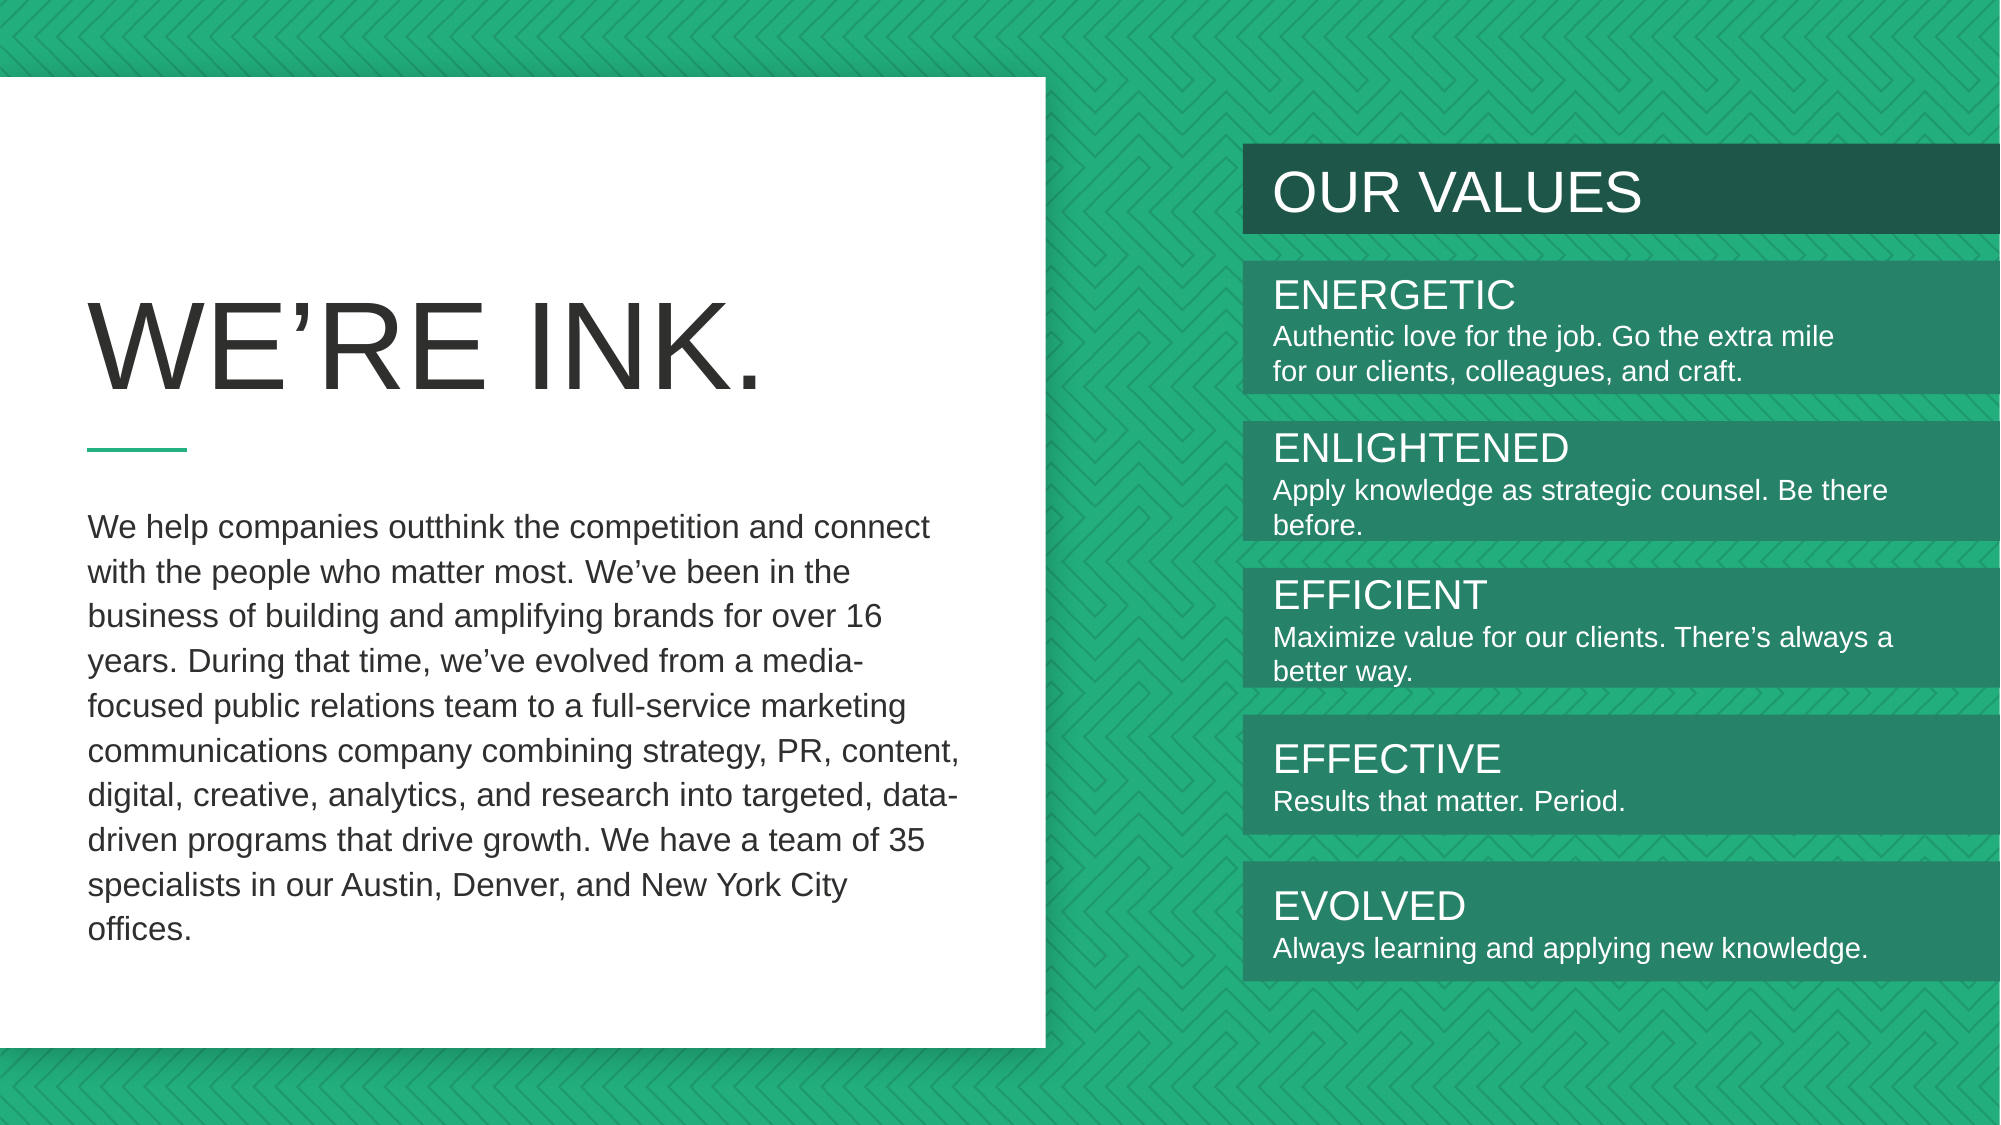

OUR VALUES
# We’re ink.
ENERGETIC
Authentic love for the job. Go the extra mile
for our clients, colleagues, and craft.
ENLIGHTENED
Apply knowledge as strategic counsel. Be there before.
We help companies outthink the competition and connect with the people who matter most. We’ve been in the business of building and amplifying brands for over 16 years. During that time, we’ve evolved from a media-focused public relations team to a full-service marketing communications company combining strategy, PR, content, digital, creative, analytics, and research into targeted, data-driven programs that drive growth. We have a team of 35 specialists in our Austin, Denver, and New York City offices.

EFFICIENT
Maximize value for our clients. There’s always a better way.
EFFECTIVE
Results that matter. Period.
EVOLVED
Always learning and applying new knowledge.